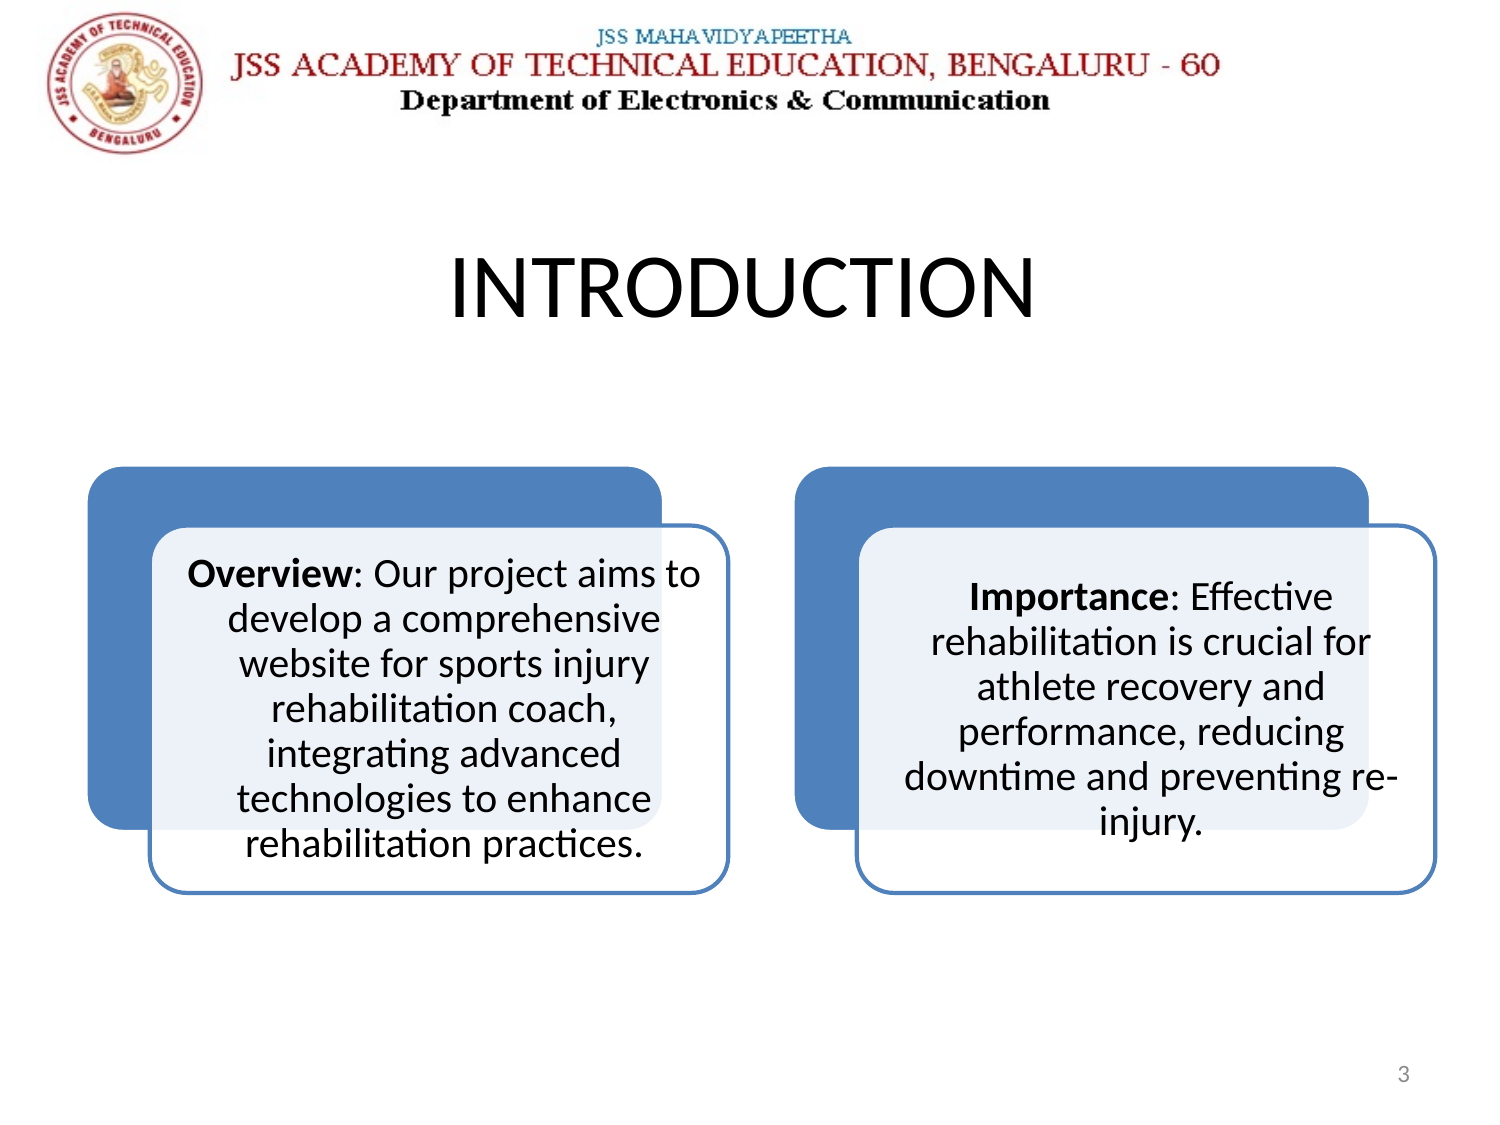

# INTRODUCTION
Overview: Our project aims to develop a comprehensive website for sports injury rehabilitation coach, integrating advanced technologies to enhance rehabilitation practices.
Importance: Effective rehabilitation is crucial for athlete recovery and performance, reducing downtime and preventing re-injury.
3